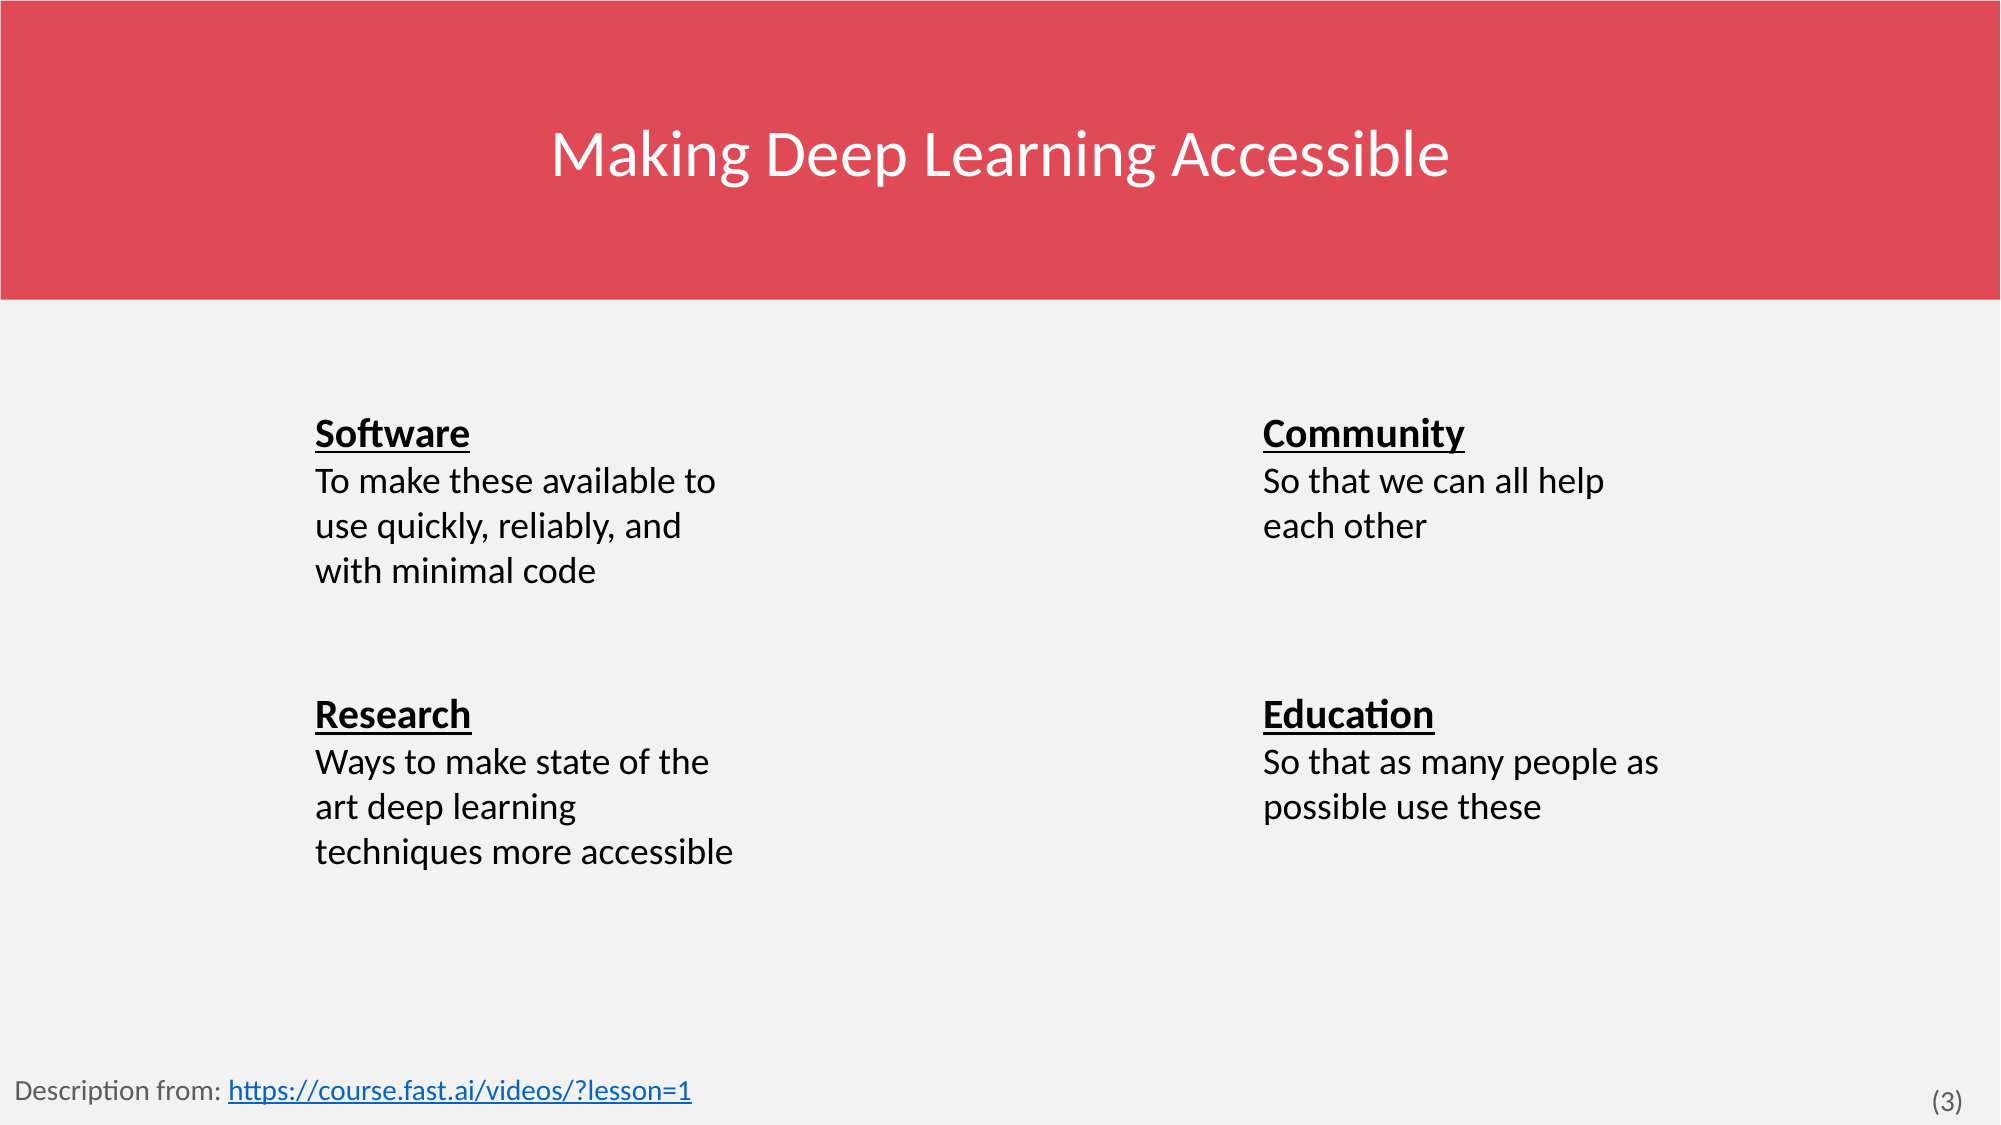

Making Deep Learning Accessible
Community
So that we can all help each other
Software
To make these available to use quickly, reliably, and with minimal code
Education
So that as many people as possible use these
Research
Ways to make state of the art deep learning techniques more accessible
Description from: https://course.fast.ai/videos/?lesson=1
(3)